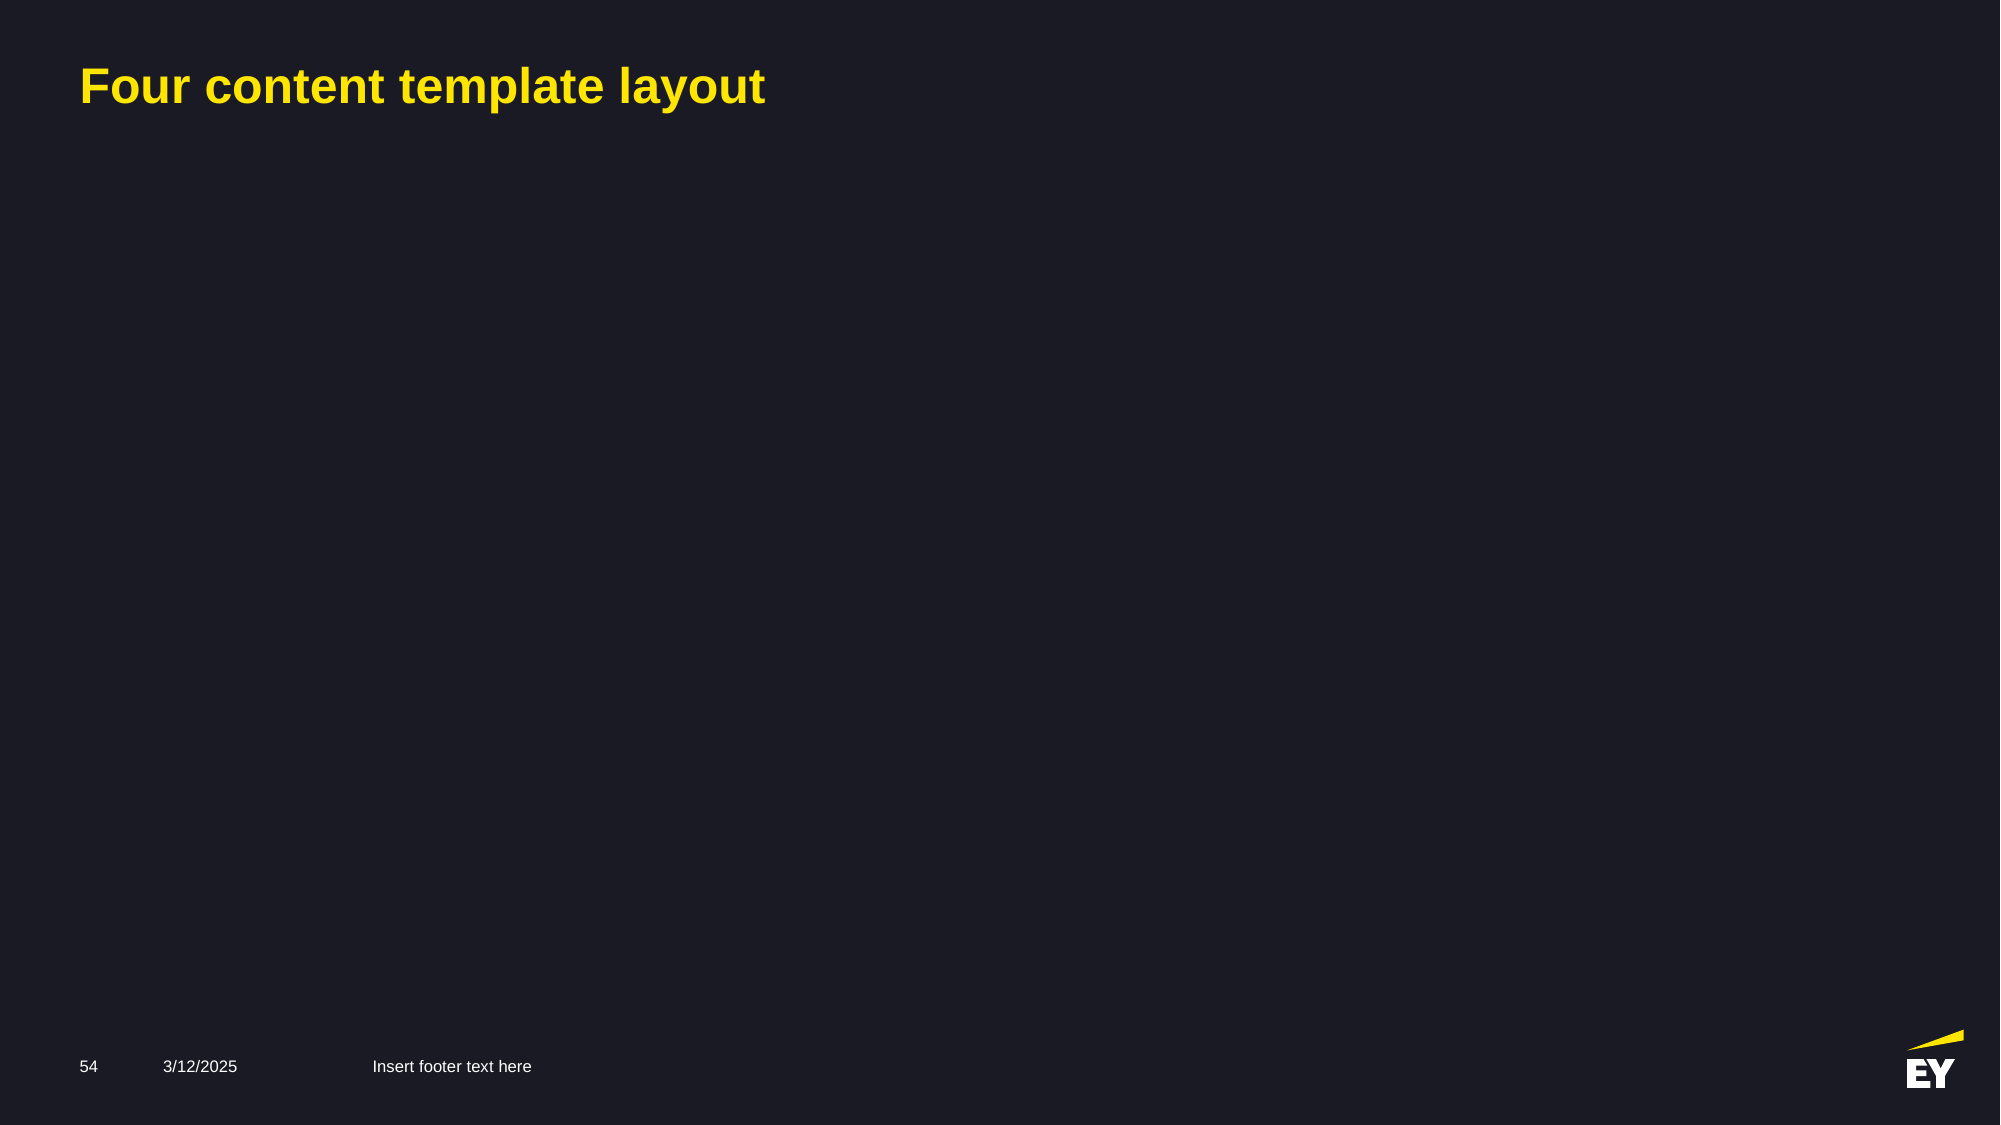

# Four content template layout

54
3/12/2025
Insert footer text here